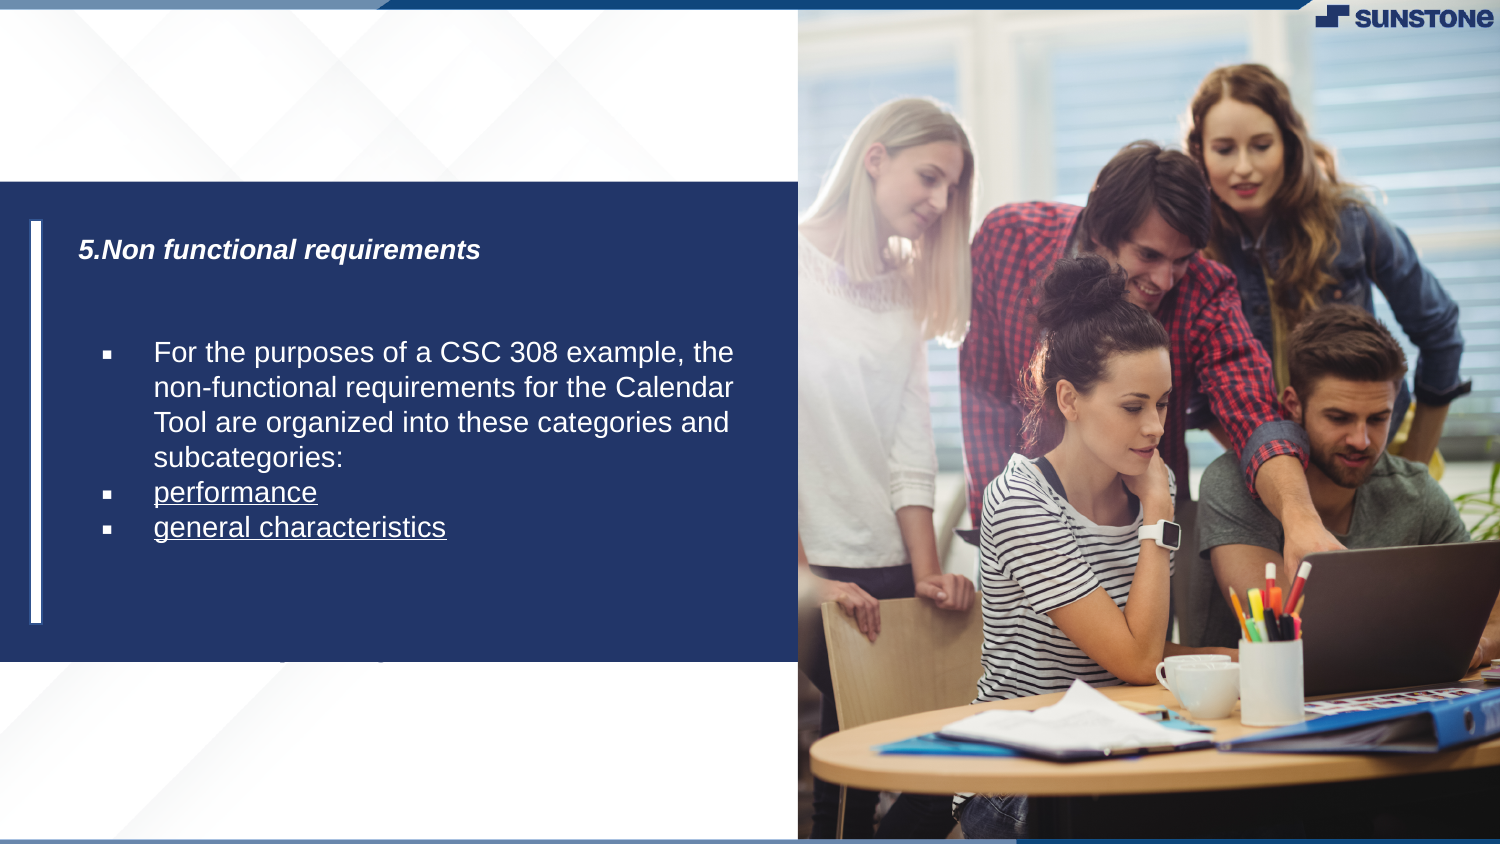

# 5.Non functional requirements
For the purposes of a CSC 308 example, the non-functional requirements for the Calendar Tool are organized into these categories and subcategories:
performance
general characteristics
Security and Privacy
Simplicity versus Power